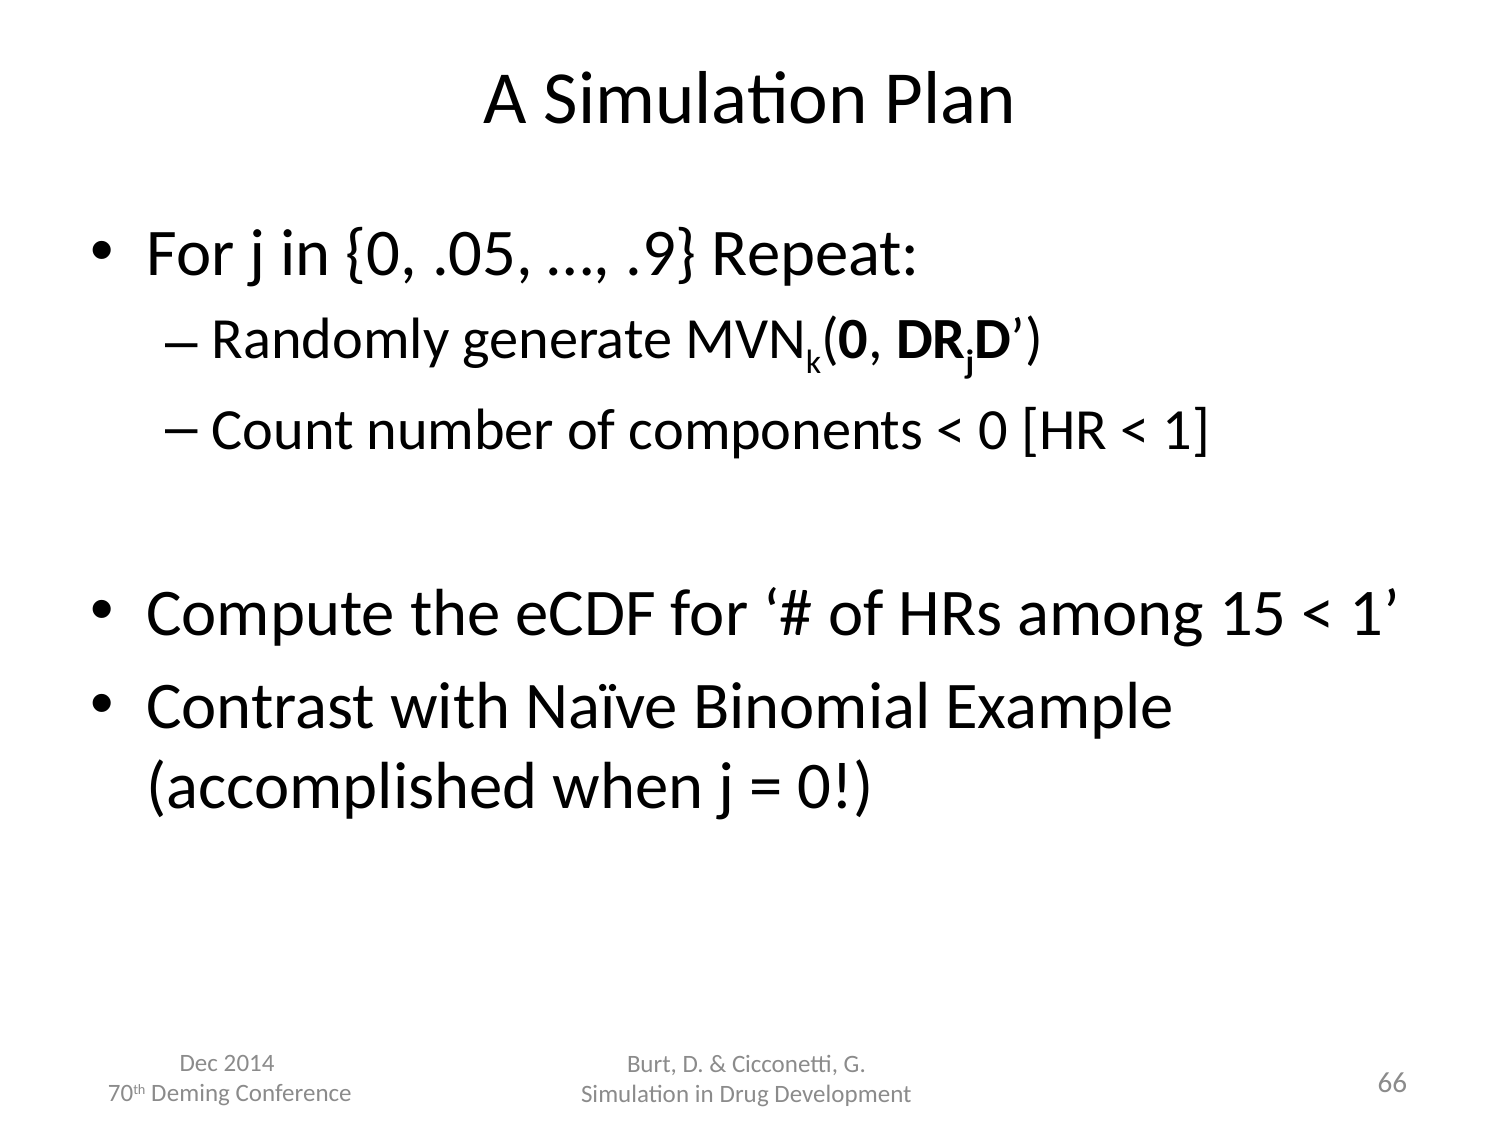

# A Simulation Plan
For j in {0, .05, …, .9} Repeat:
Randomly generate MVNk(0, DRjD’)
Count number of components < 0 [HR < 1]

Compute the eCDF for ‘# of HRs among 15 < 1’
Contrast with Naïve Binomial Example (accomplished when j = 0!)